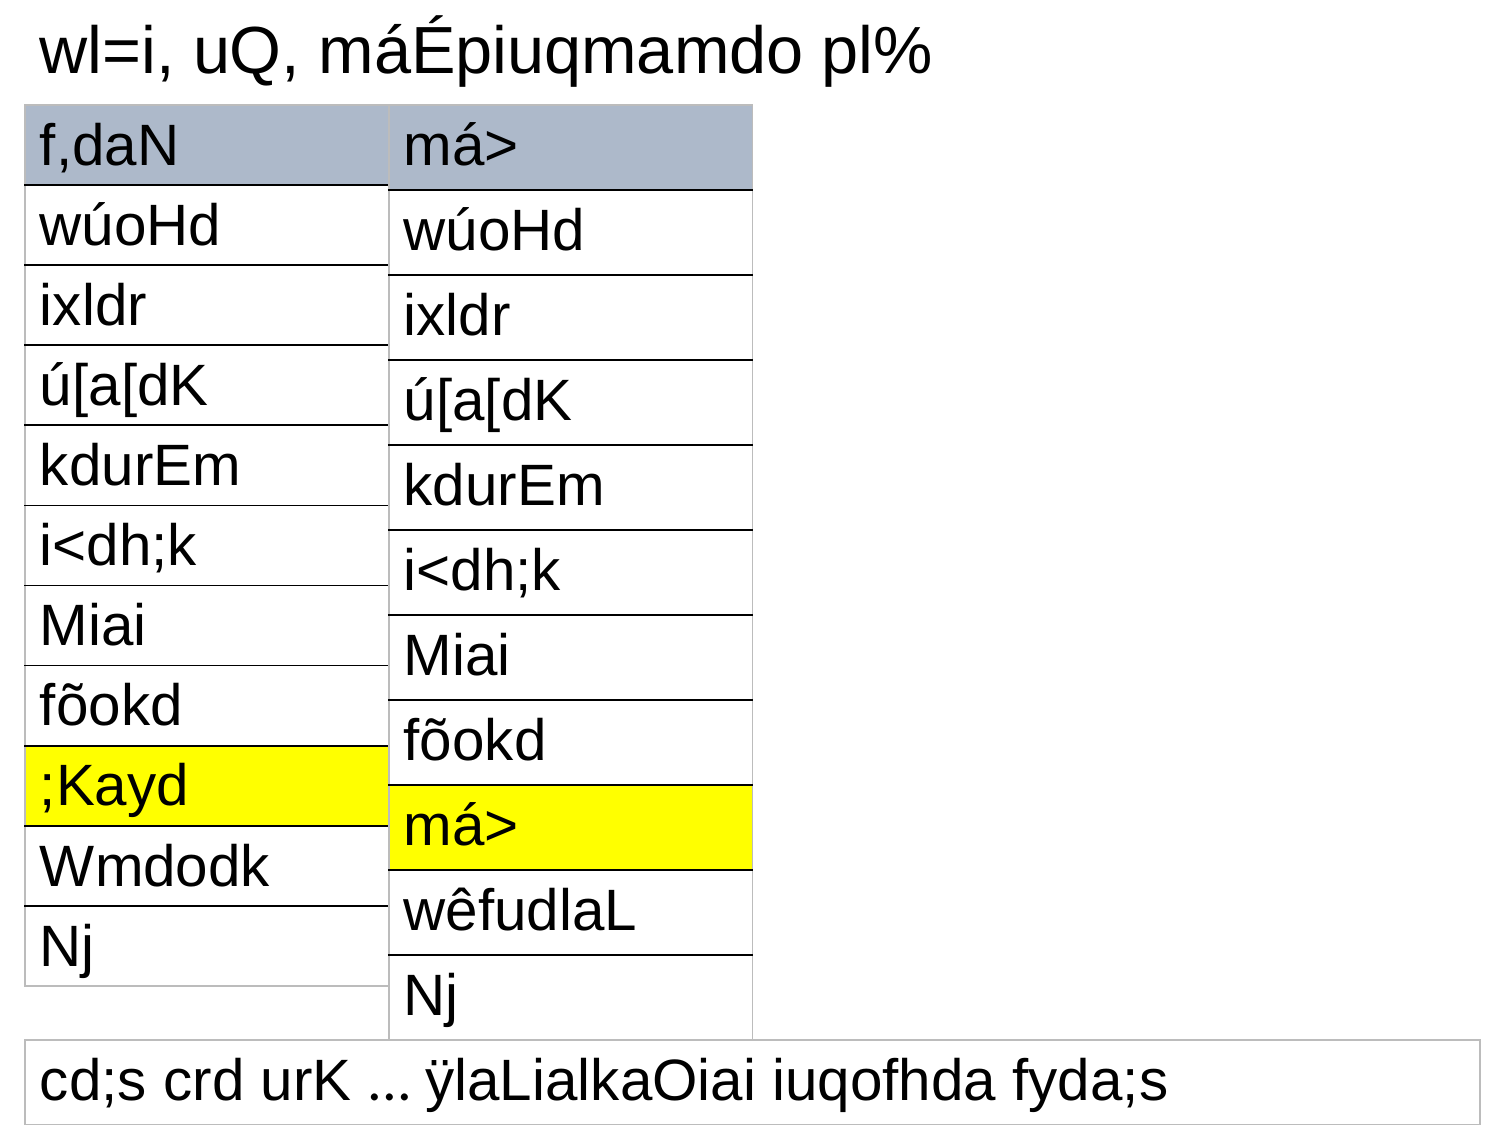

wl=i, uQ, máÉpiuqmamdo pl%
| má> |
| --- |
| wúoHd |
| ixldr |
| ú[a[dK |
| kdurEm |
| i<dh;k |
| Miai |
| fõokd |
| má> |
| wêfudlaL |
| Nj |
| f,daN |
| --- |
| wúoHd |
| ixldr |
| ú[a[dK |
| kdurEm |
| i<dh;k |
| Miai |
| fõokd |
| ;Kayd |
| Wmdodk |
| Nj |
| cd;s crd urK ... ÿlaLialkaOiai iuqofhda fyda;s |
| --- |